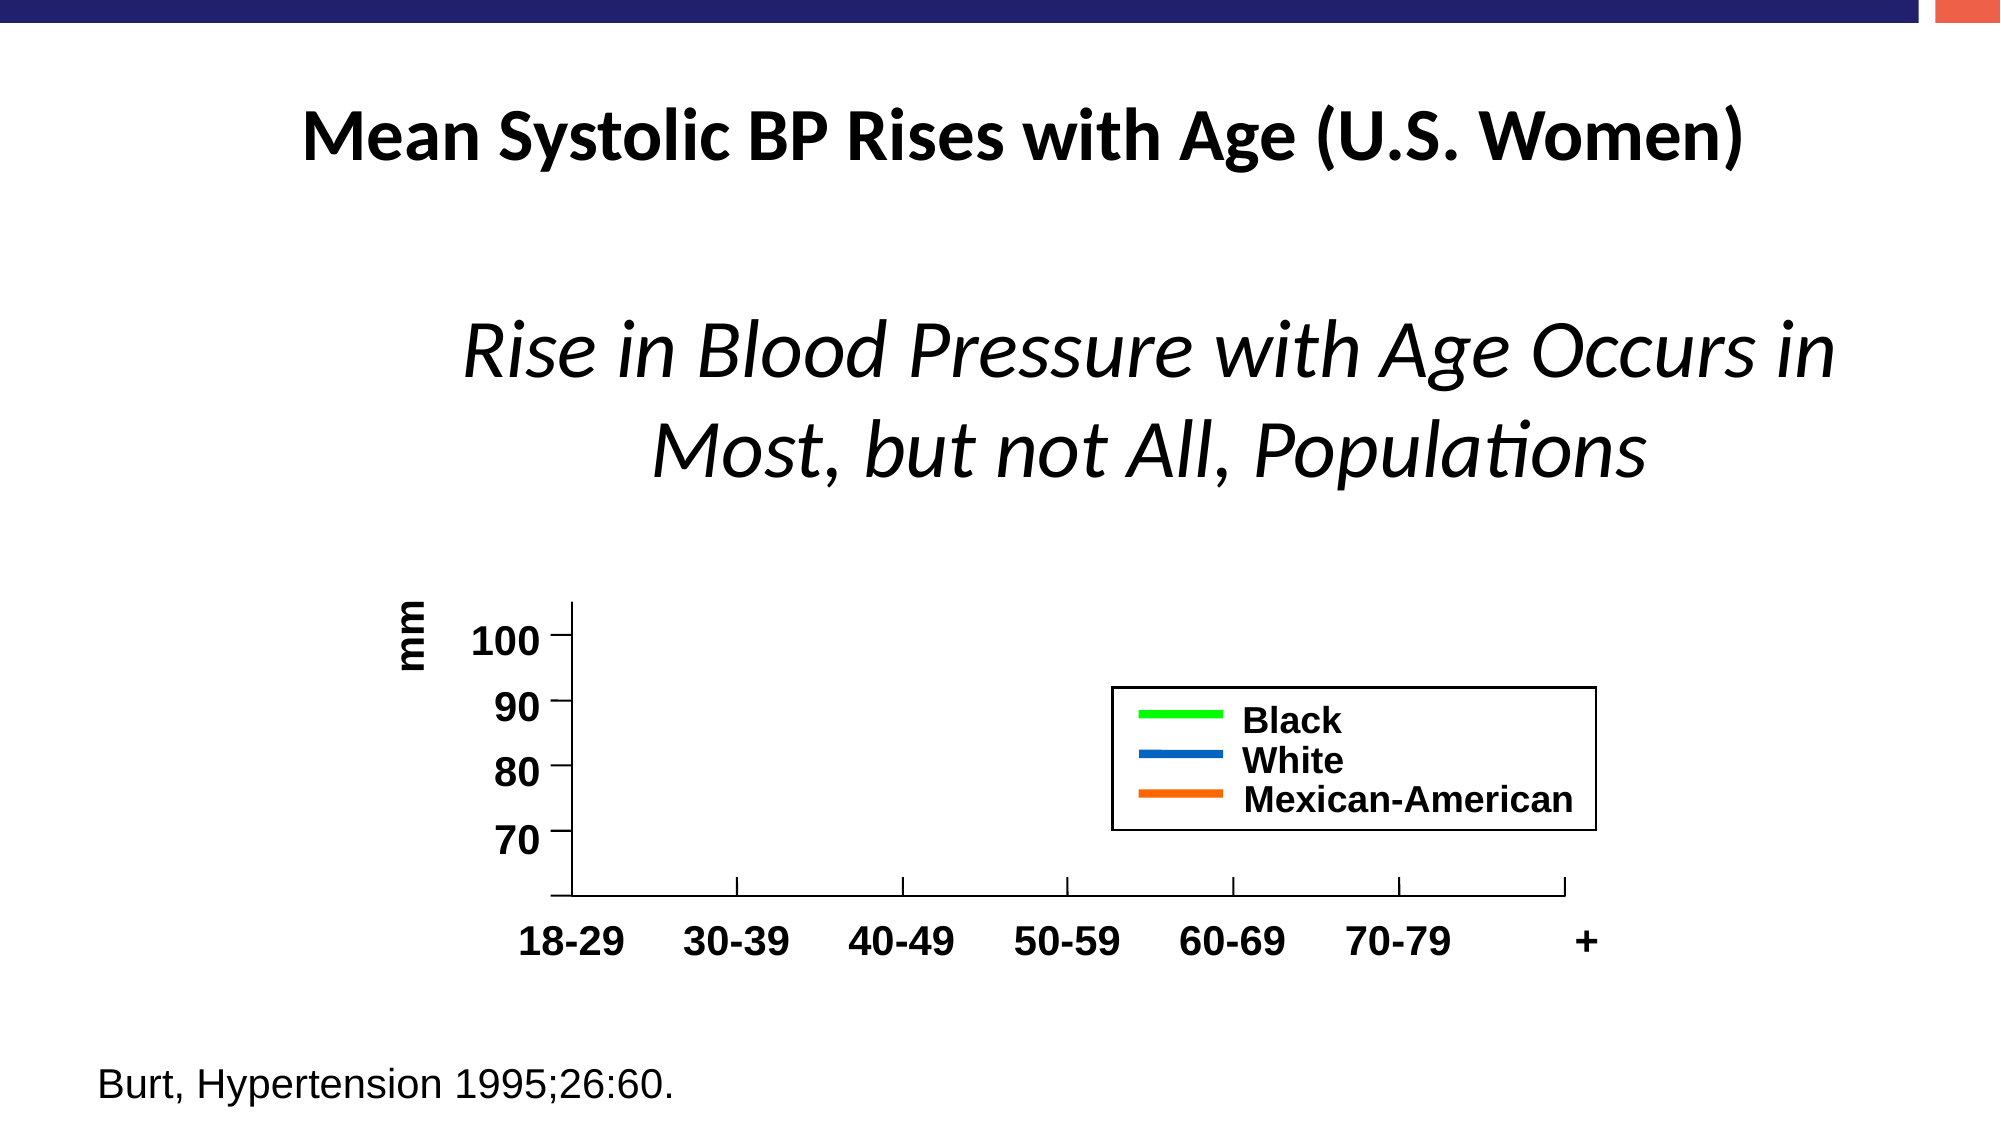

Mean Systolic BP Rises with Age (U.S. Women)

Rise in Blood Pressure with Age Occurs in Most, but not All, Populations

SBP Rise with Age = ~0.6 mmHg per year
150

140

130

120

110
mm Hg

100

90

Black

White

Mexican-American

80

70

18-29
30-39
40-49
50-59
60-69
70-79
80+
Age
Burt, Hypertension 1995;26:60.